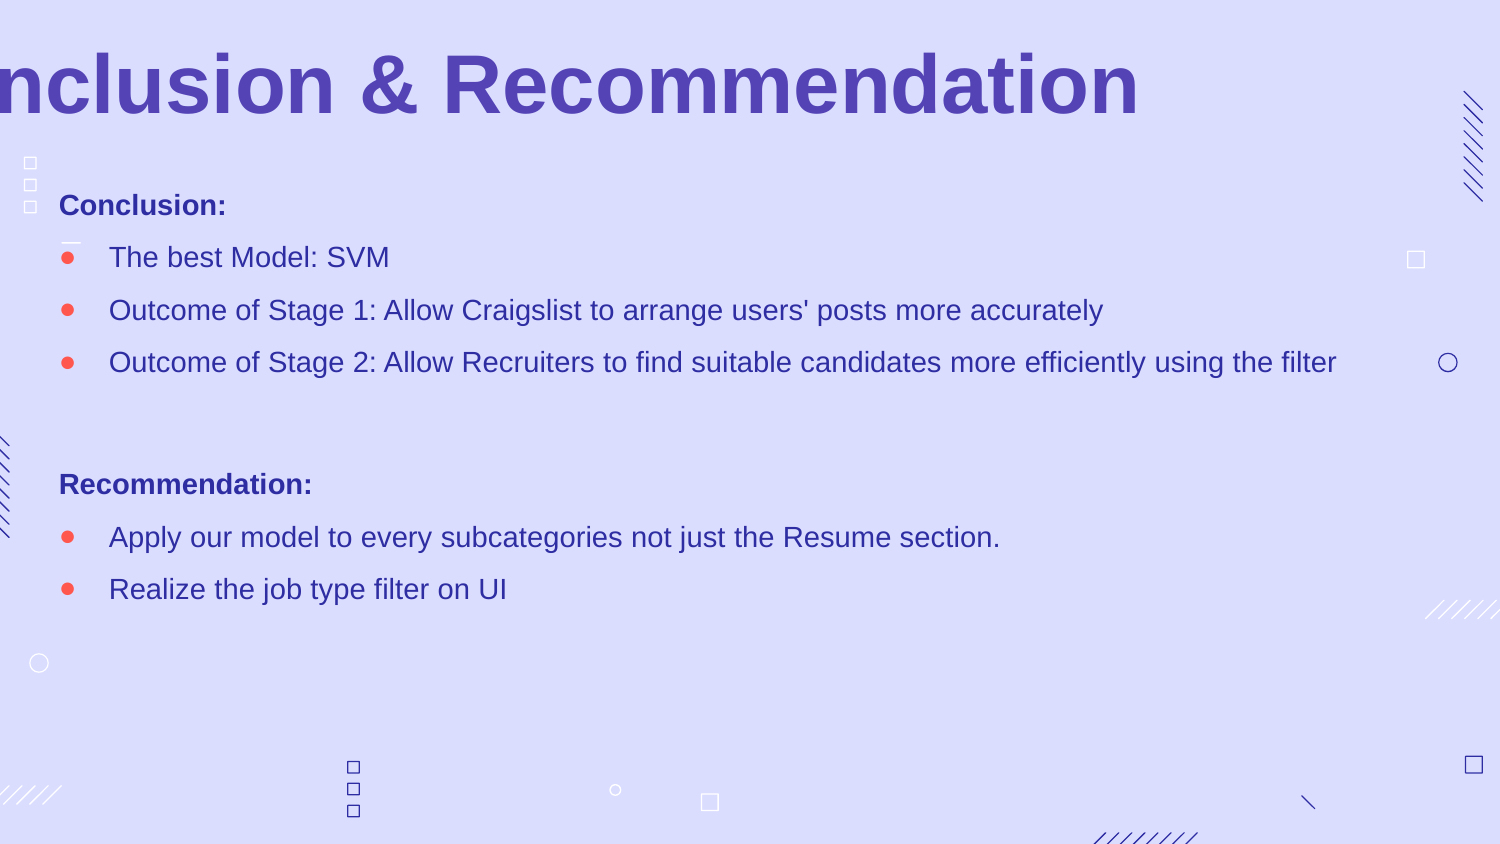

# Conclusion & Recommendation
Conclusion:
The best Model: SVM
Outcome of Stage 1: Allow Craigslist to arrange users' posts more accurately
Outcome of Stage 2: Allow Recruiters to find suitable candidates more efficiently using the filter

Recommendation:
Apply our model to every subcategories not just the Resume section.
Realize the job type filter on UI